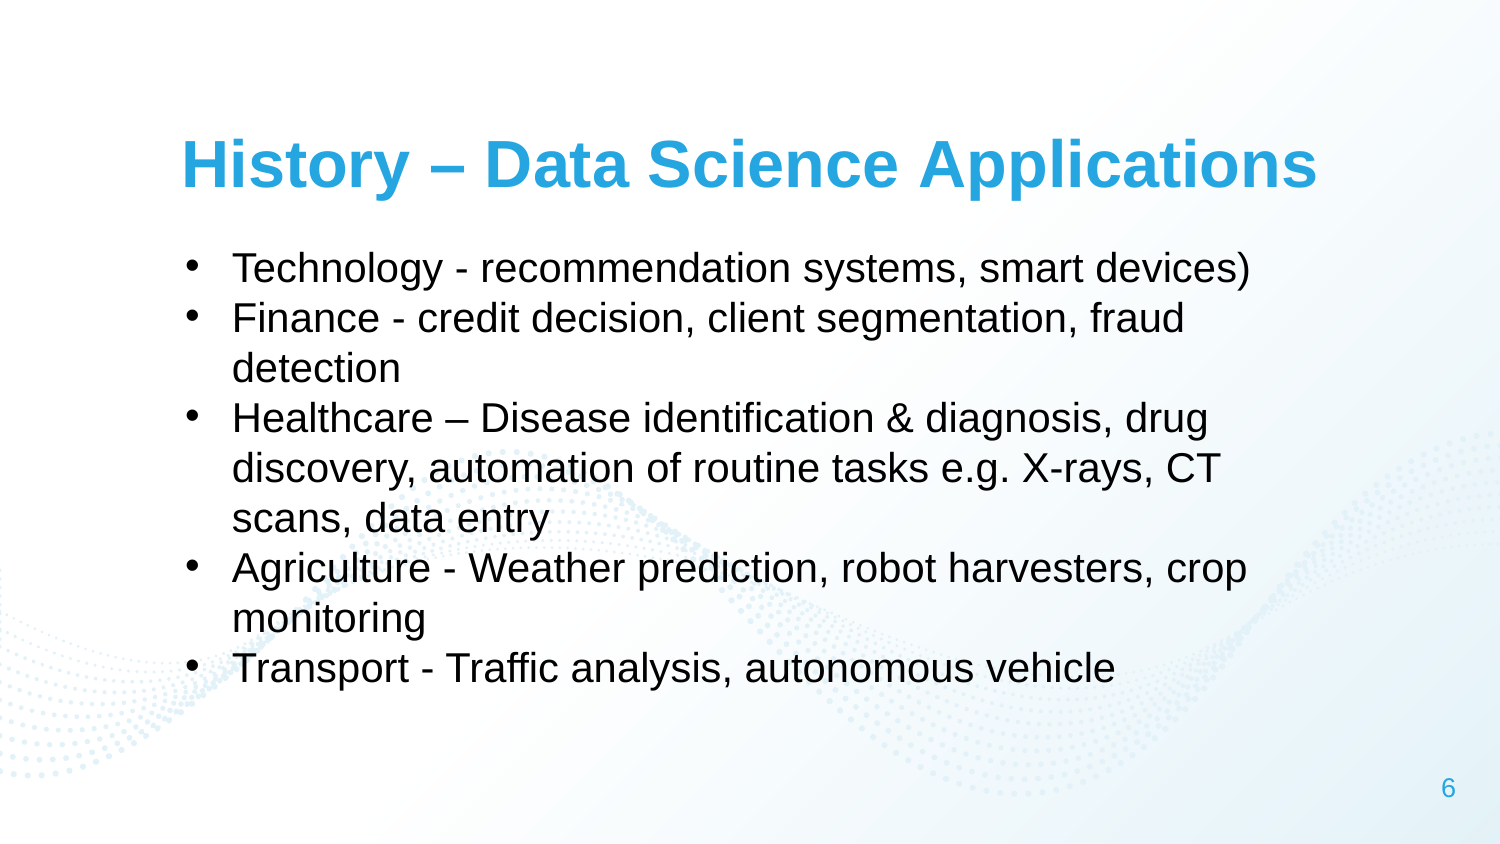

# History – Data Science Applications
Technology - recommendation systems, smart devices)
Finance - credit decision, client segmentation, fraud detection
Healthcare – Disease identification & diagnosis, drug discovery, automation of routine tasks e.g. X-rays, CT scans, data entry
Agriculture - Weather prediction, robot harvesters, crop monitoring
Transport - Traffic analysis, autonomous vehicle
6